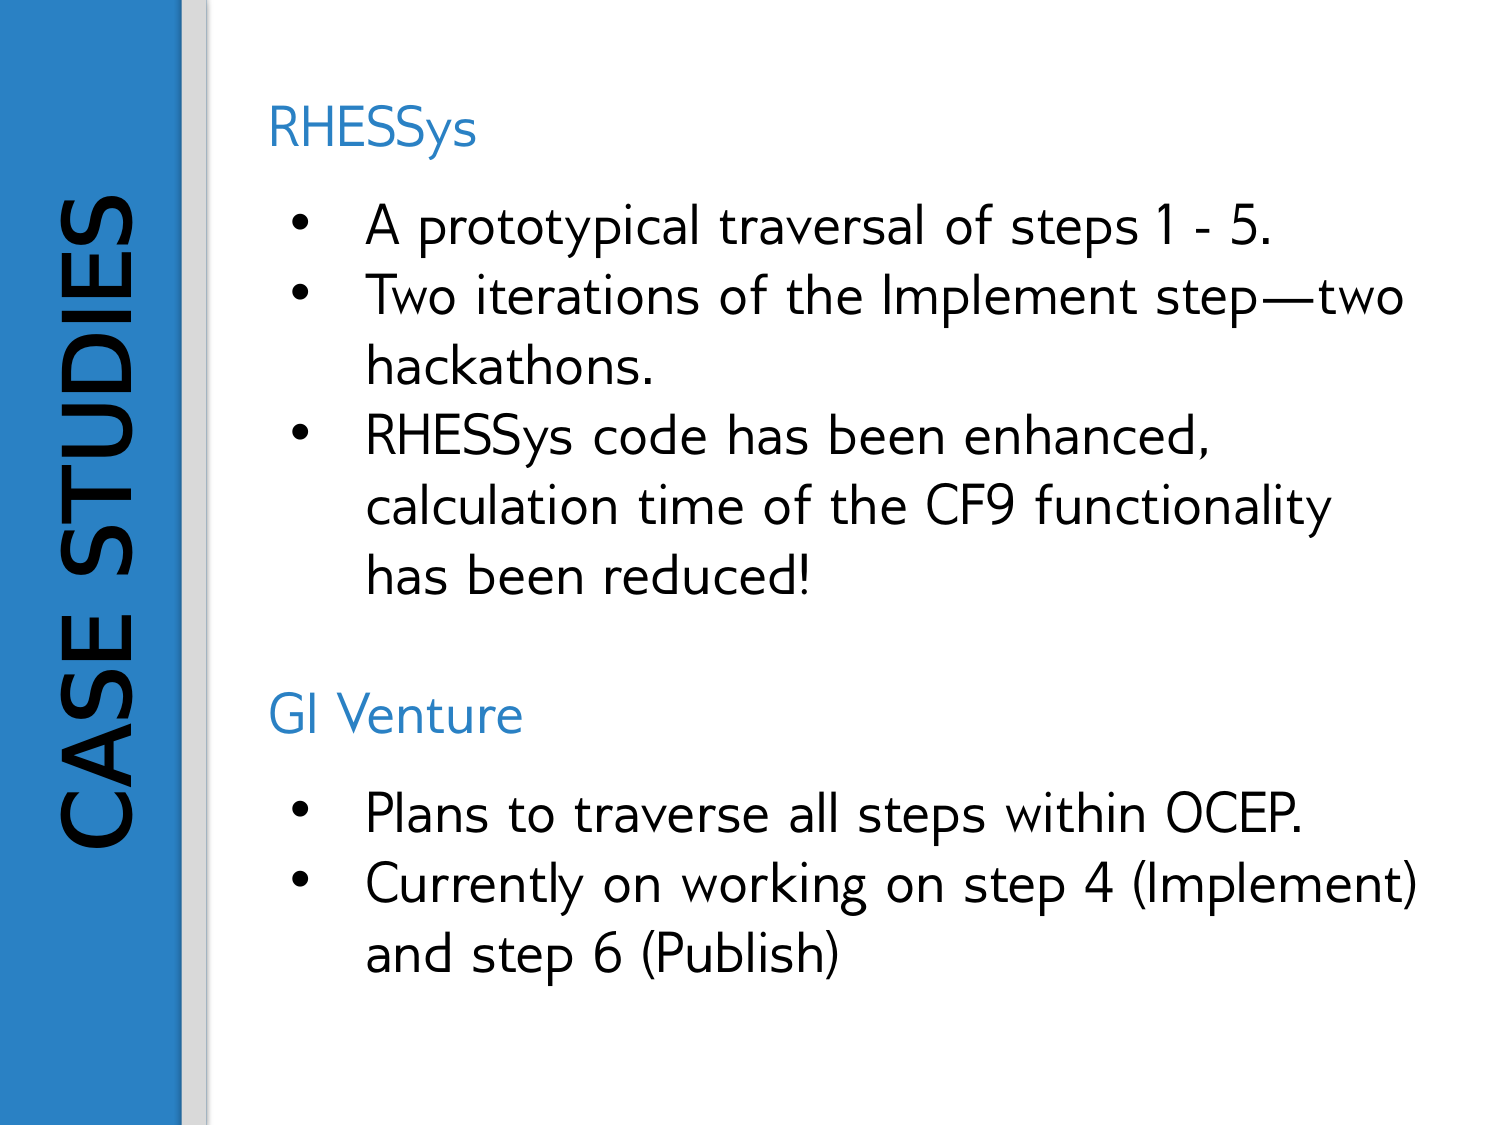

RHESSys

A prototypical traversal of steps 1 - 5.
Two iterations of the Implement step—two hackathons.
RHESSys code has been enhanced, calculation time of the CF9 functionality has been reduced!
CASE STUDIES

GI Venture

Plans to traverse all steps within OCEP.
Currently on working on step 4 (Implement) and step 6 (Publish)